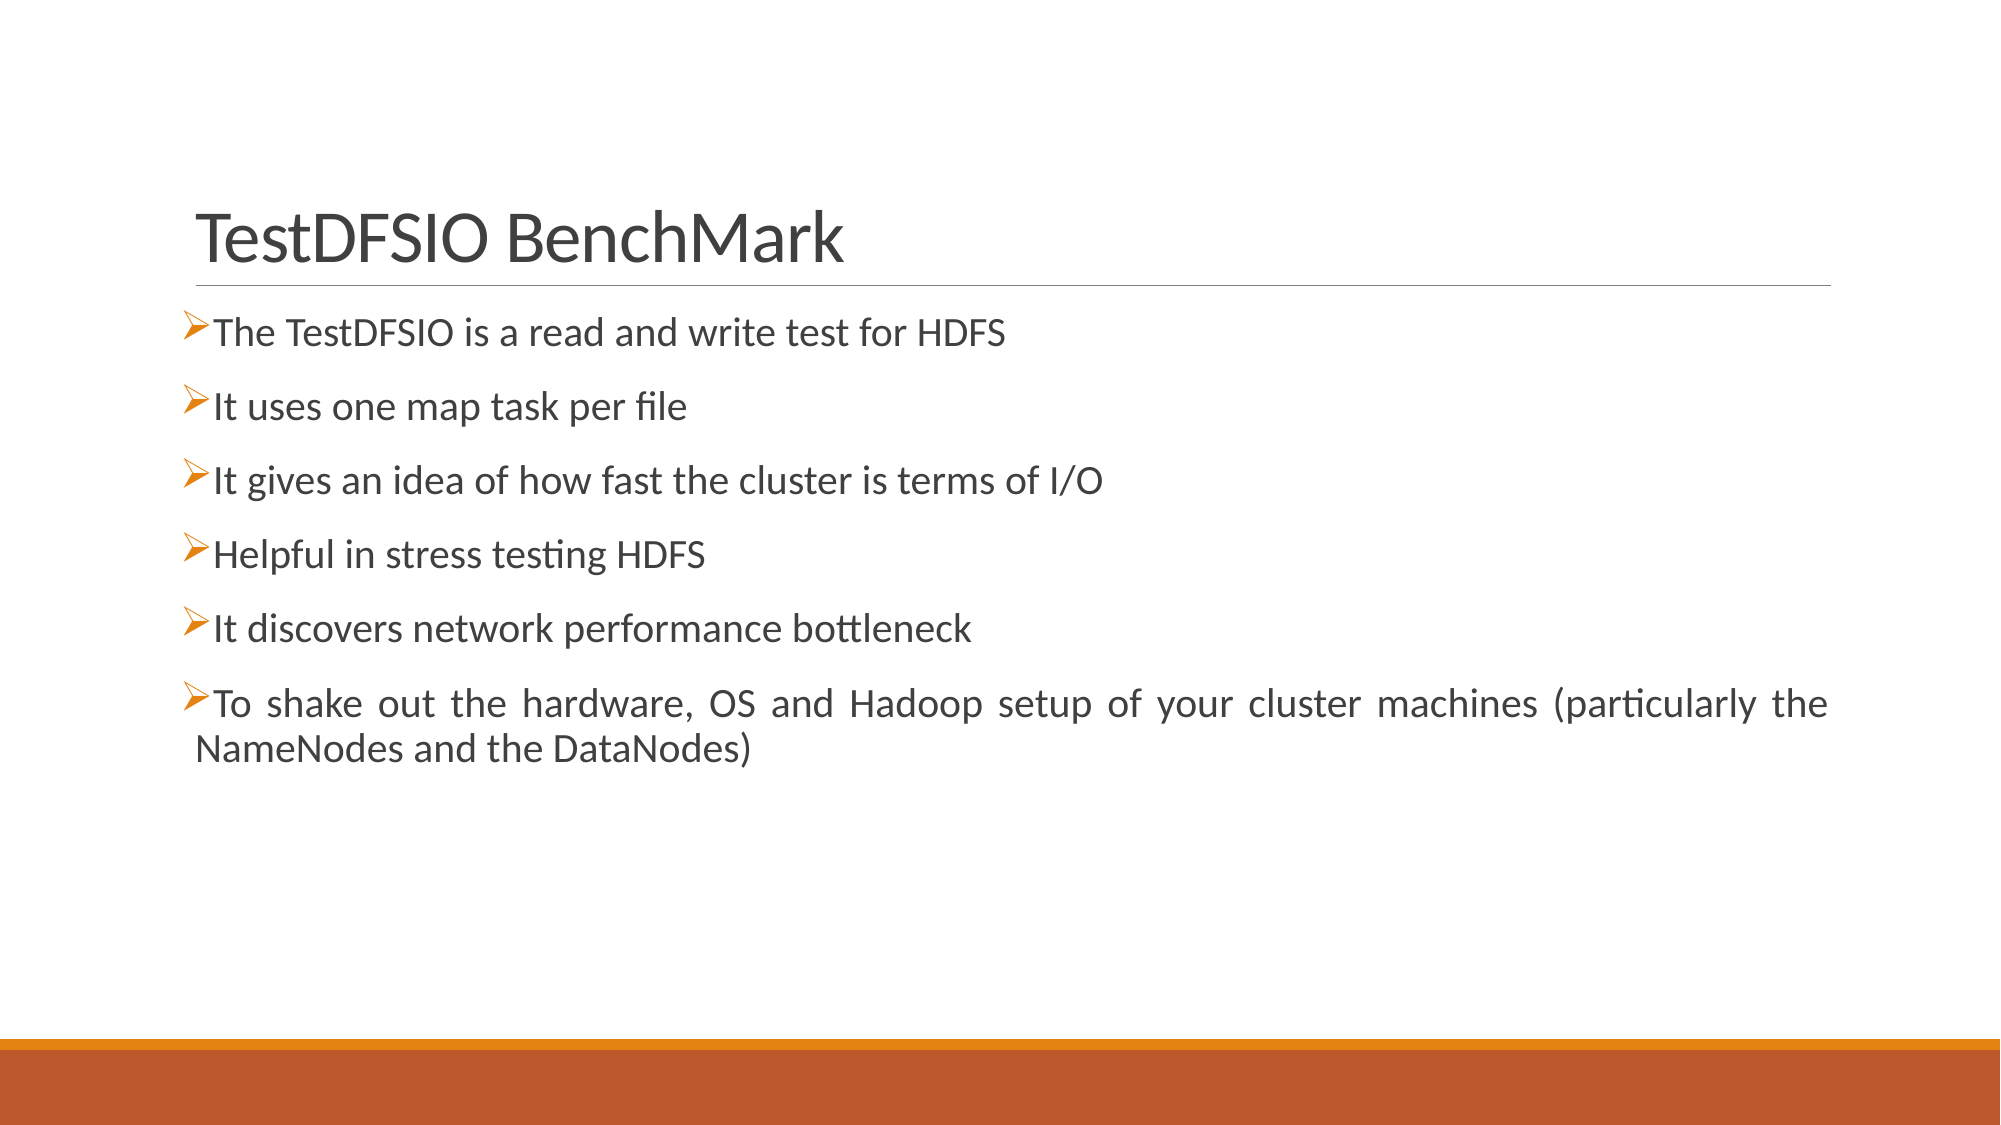

# TestDFSIO BenchMark
The TestDFSIO is a read and write test for HDFS
It uses one map task per file
It gives an idea of how fast the cluster is terms of I/O
Helpful in stress testing HDFS
It discovers network performance bottleneck
To shake out the hardware, OS and Hadoop setup of your cluster machines (particularly the NameNodes and the DataNodes)